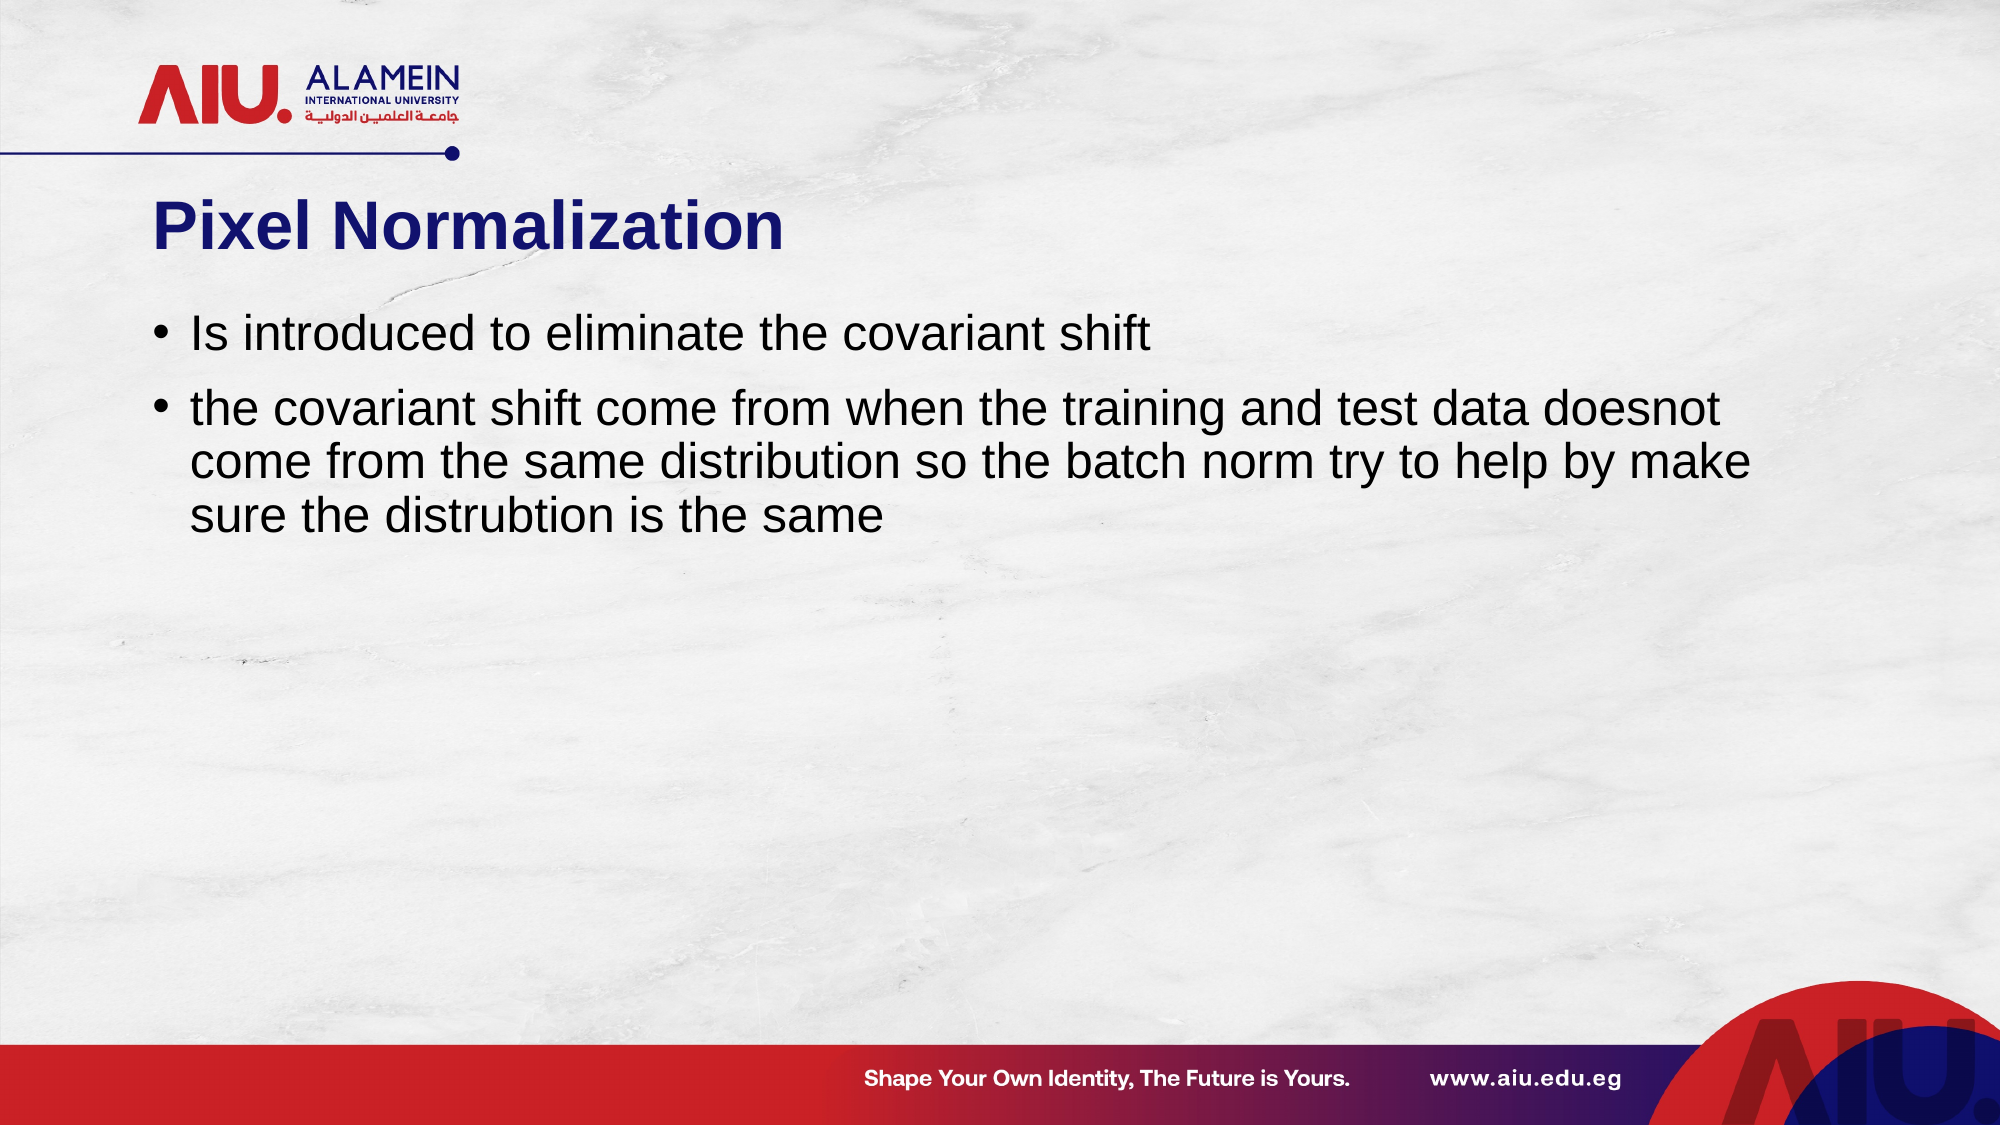

# Pixel Normalization
Is introduced to eliminate the covariant shift
the covariant shift come from when the training and test data doesnot come from the same distribution so the batch norm try to help by make sure the distrubtion is the same